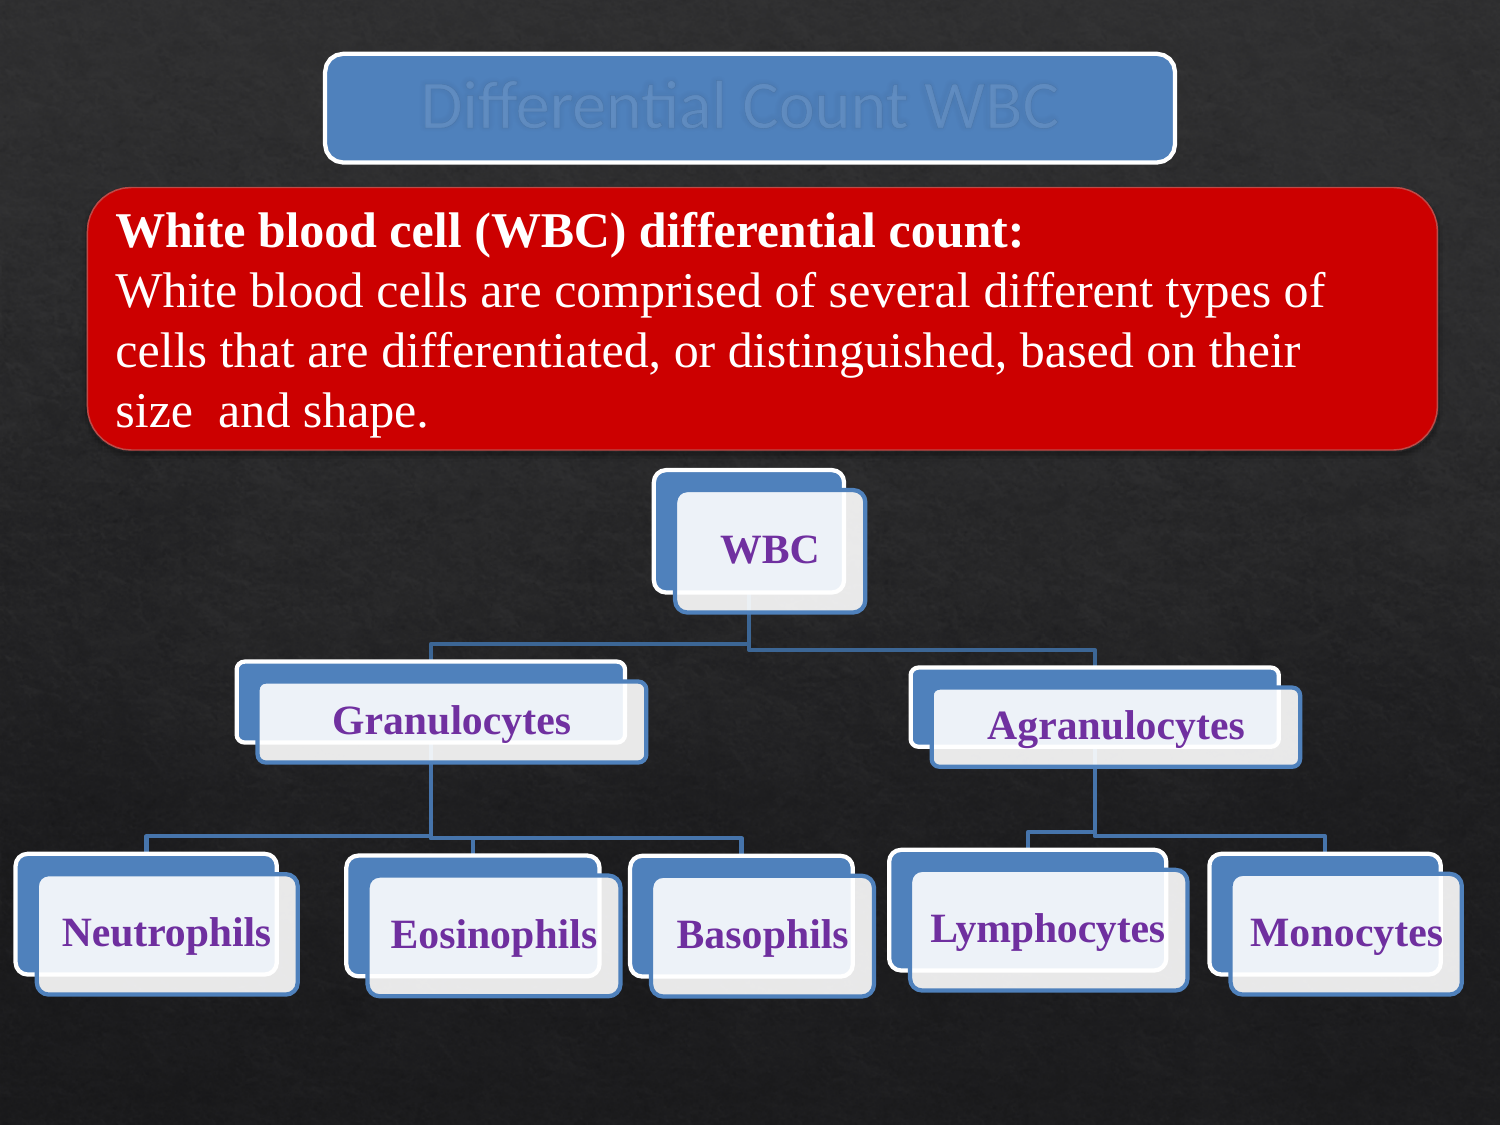

# Differential Count WBC

White blood cell (WBC) differential count:
White blood cells are comprised of several different types of  cells that are differentiated, or distinguished, based on their size  and shape.

WBC

Granulocytes
Agranulocytes

Lymphocytes
Monocytes
Neutrophils
Eosinophils
Basophils